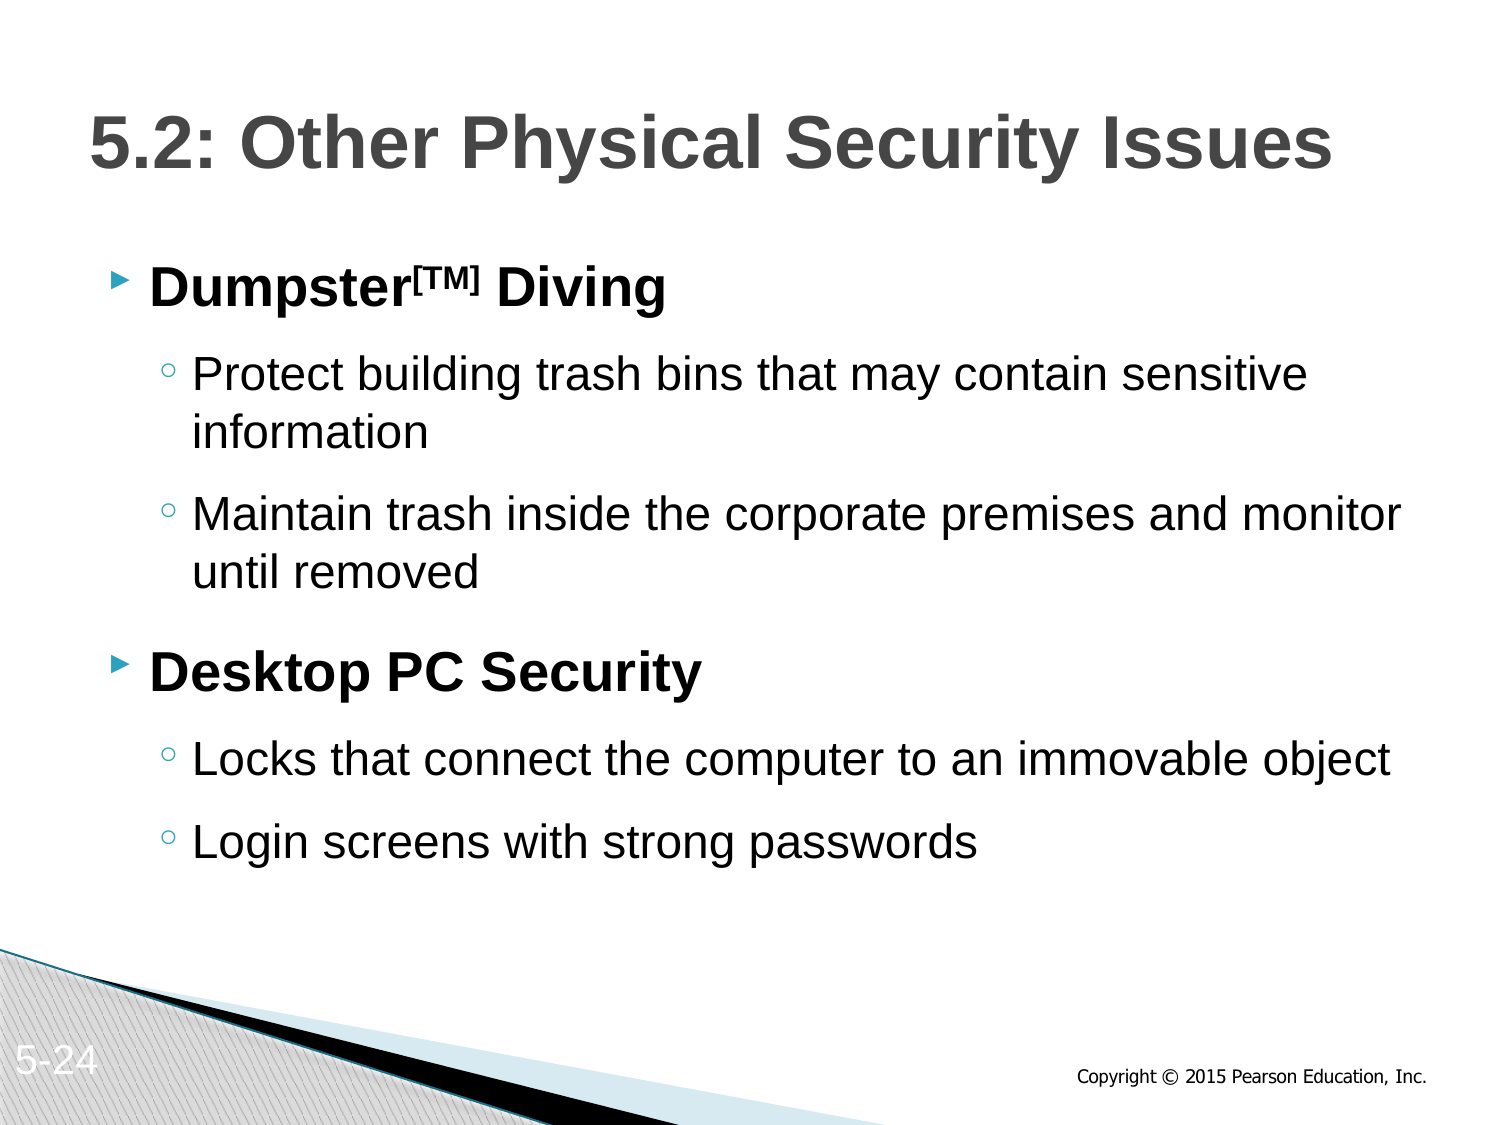

# 5.2: Other Physical Security Issues
Dumpster[TM] Diving
Protect building trash bins that may contain sensitive information
Maintain trash inside the corporate premises and monitor until removed
Desktop PC Security
Locks that connect the computer to an immovable object
Login screens with strong passwords

5-24